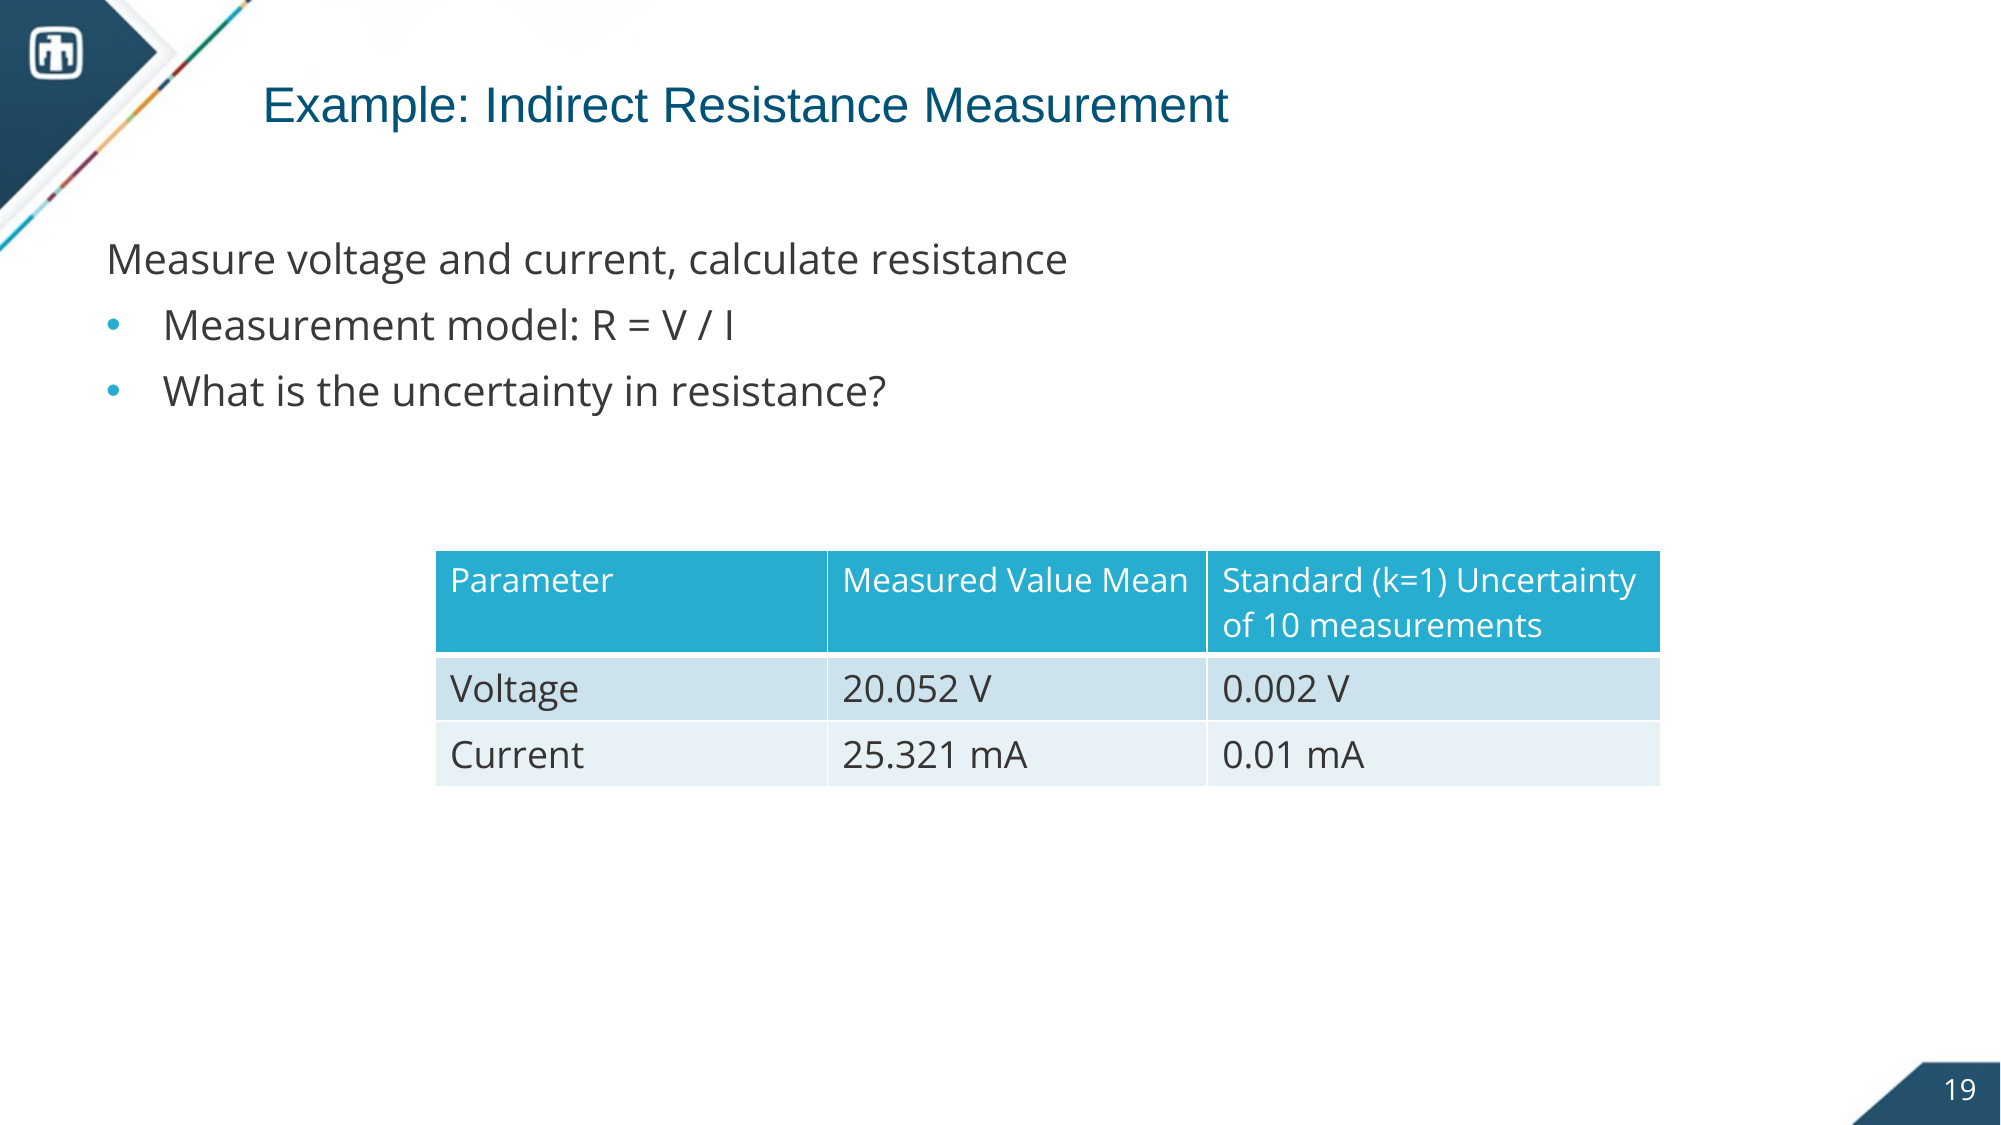

# Example: Indirect Resistance Measurement
Measure voltage and current, calculate resistance
Measurement model: R = V / I
What is the uncertainty in resistance?
| Parameter | Measured Value Mean | Standard (k=1) Uncertainty of 10 measurements |
| --- | --- | --- |
| Voltage | 20.052 V | 0.002 V |
| Current | 25.321 mA | 0.01 mA |
19